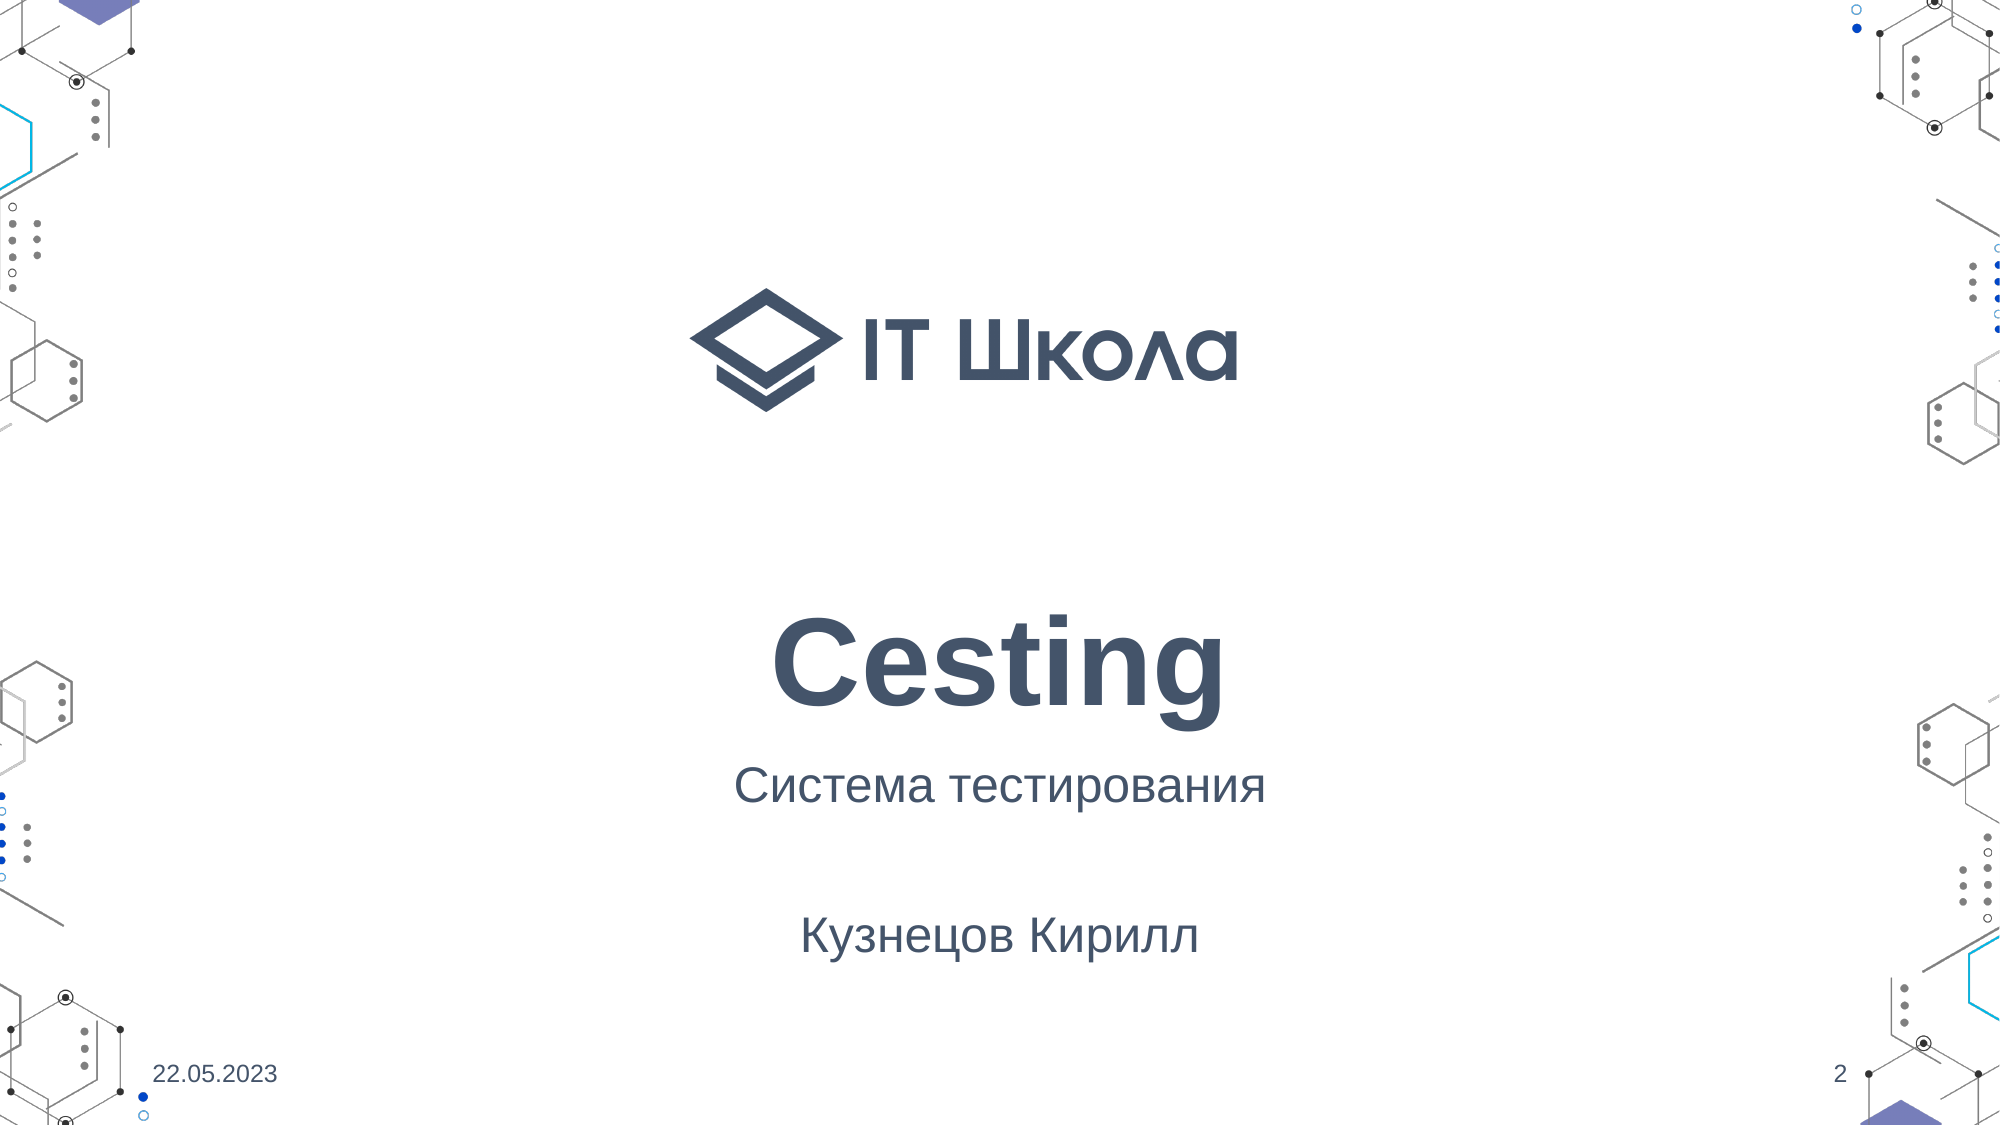

# Cesting
Система тестирования

Кузнецов Кирилл
22.05.2023
2